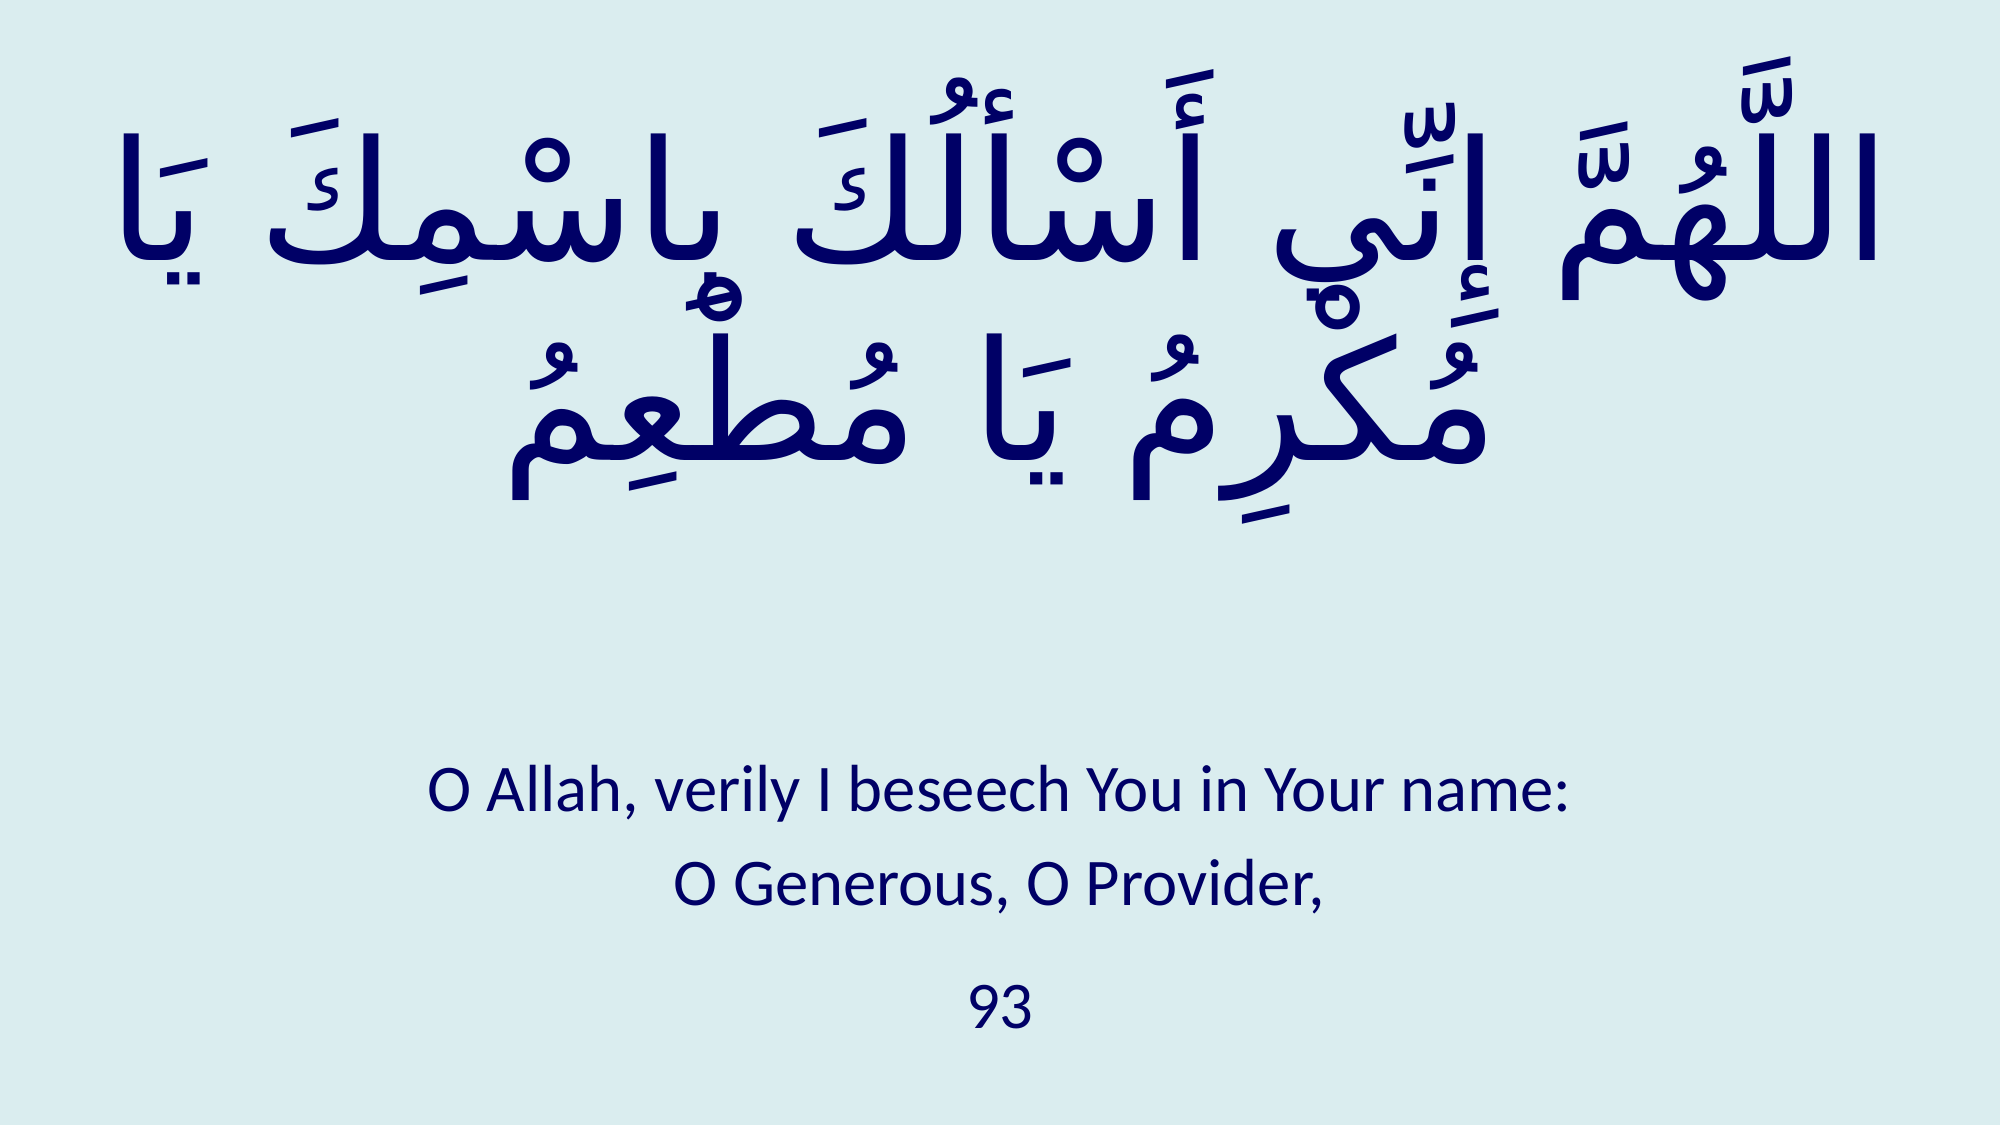

# اللَّهُمَّ إِنِّي أَسْألُكَ بِاسْمِكَ يَا مُكْرِمُ يَا مُطْعِمُ
O Allah, verily I beseech You in Your name:
O Generous, O Provider,
93